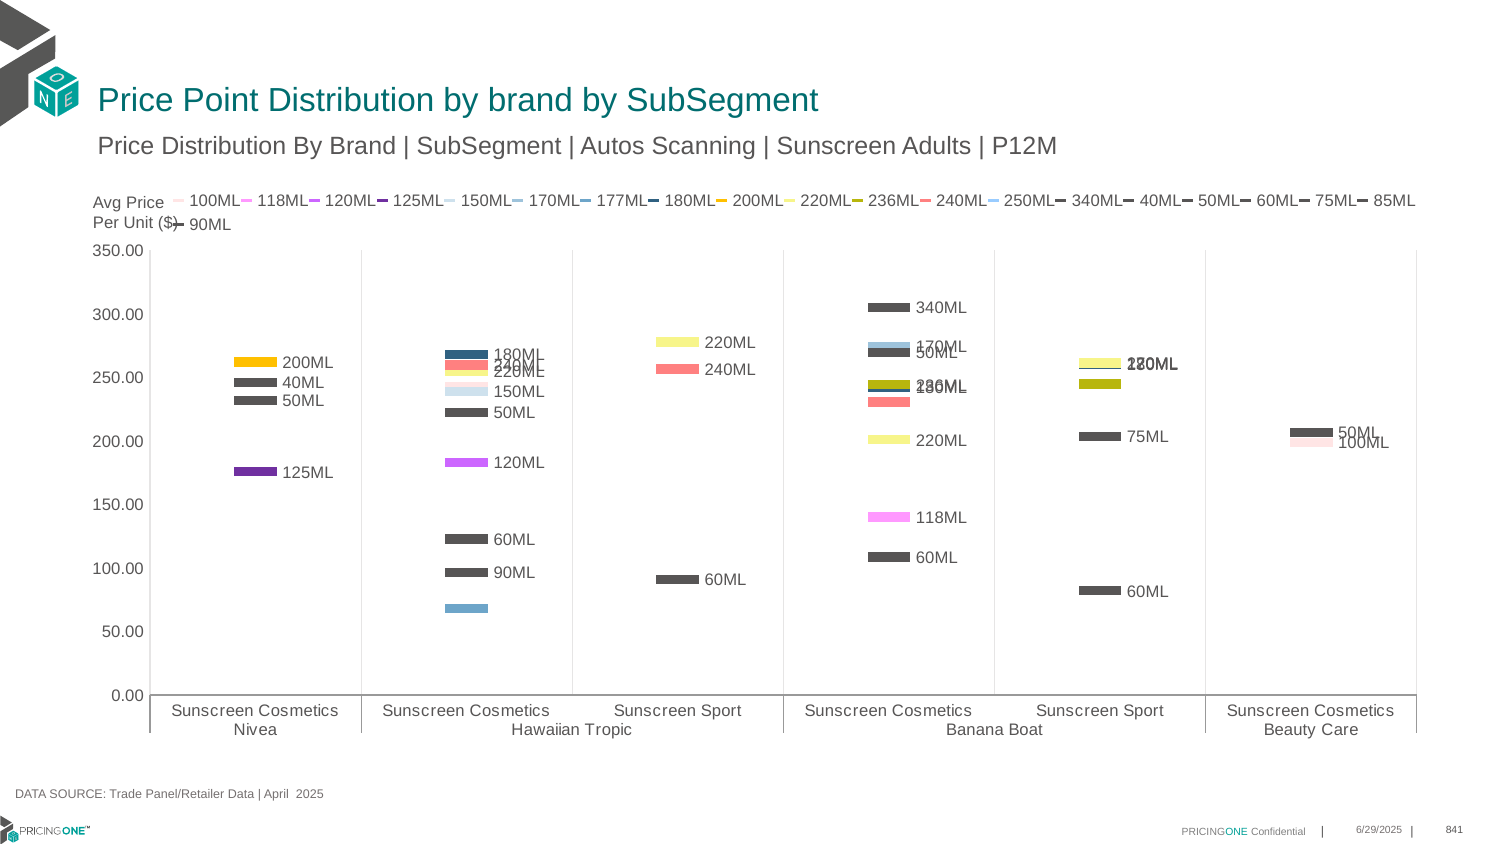

# Price Point Distribution by brand by SubSegment
Price Distribution By Brand | SubSegment | Autos Scanning | Sunscreen Adults | P12M

### Chart

| Category | 100ML | 118ML | 120ML | 125ML | 150ML | 170ML | 177ML | 180ML | 200ML | 220ML | 236ML | 240ML | 250ML | 340ML | 40ML | 50ML | 60ML | 75ML | 85ML | 90ML |
|---|---|---|---|---|---|---|---|---|---|---|---|---|---|---|---|---|---|---|---|---|
| Sunscreen Cosmetics | None | None | None | 175.6564 | None | None | None | None | 262.1998 | None | None | None | None | None | 245.8582 | 231.7299 | None | None | None | None |
| Sunscreen Cosmetics | 242.6011 | None | 182.788 | None | 238.7825 | None | 67.7903 | 268.1027 | None | 255.1544 | None | 259.7821 | None | None | None | 222.5471 | 122.6734 | None | None | 96.2608 |
| Sunscreen Sport | None | None | None | None | None | None | None | None | None | 277.9825 | None | 256.5888 | None | None | None | None | 90.8934 | None | None | None |
| Sunscreen Cosmetics | None | 139.9789 | None | None | None | 274.413 | None | 242.5518 | None | 200.8932 | 244.2543 | 230.5525 | None | 304.8076 | None | 269.4524 | 108.6764 | None | None | None |
| Sunscreen Sport | None | None | None | None | None | 261.03 | None | 260.1802 | None | 261.2349 | 244.877 | None | None | None | None | None | 82.1201 | 203.387 | None | None |
| Sunscreen Cosmetics | 199.0138 | None | None | None | None | None | None | None | None | None | None | None | None | None | None | 206.8187 | None | None | None | None |
Avg Price
Per Unit ($)
DATA SOURCE: Trade Panel/Retailer Data | April  2025
6/29/2025
841